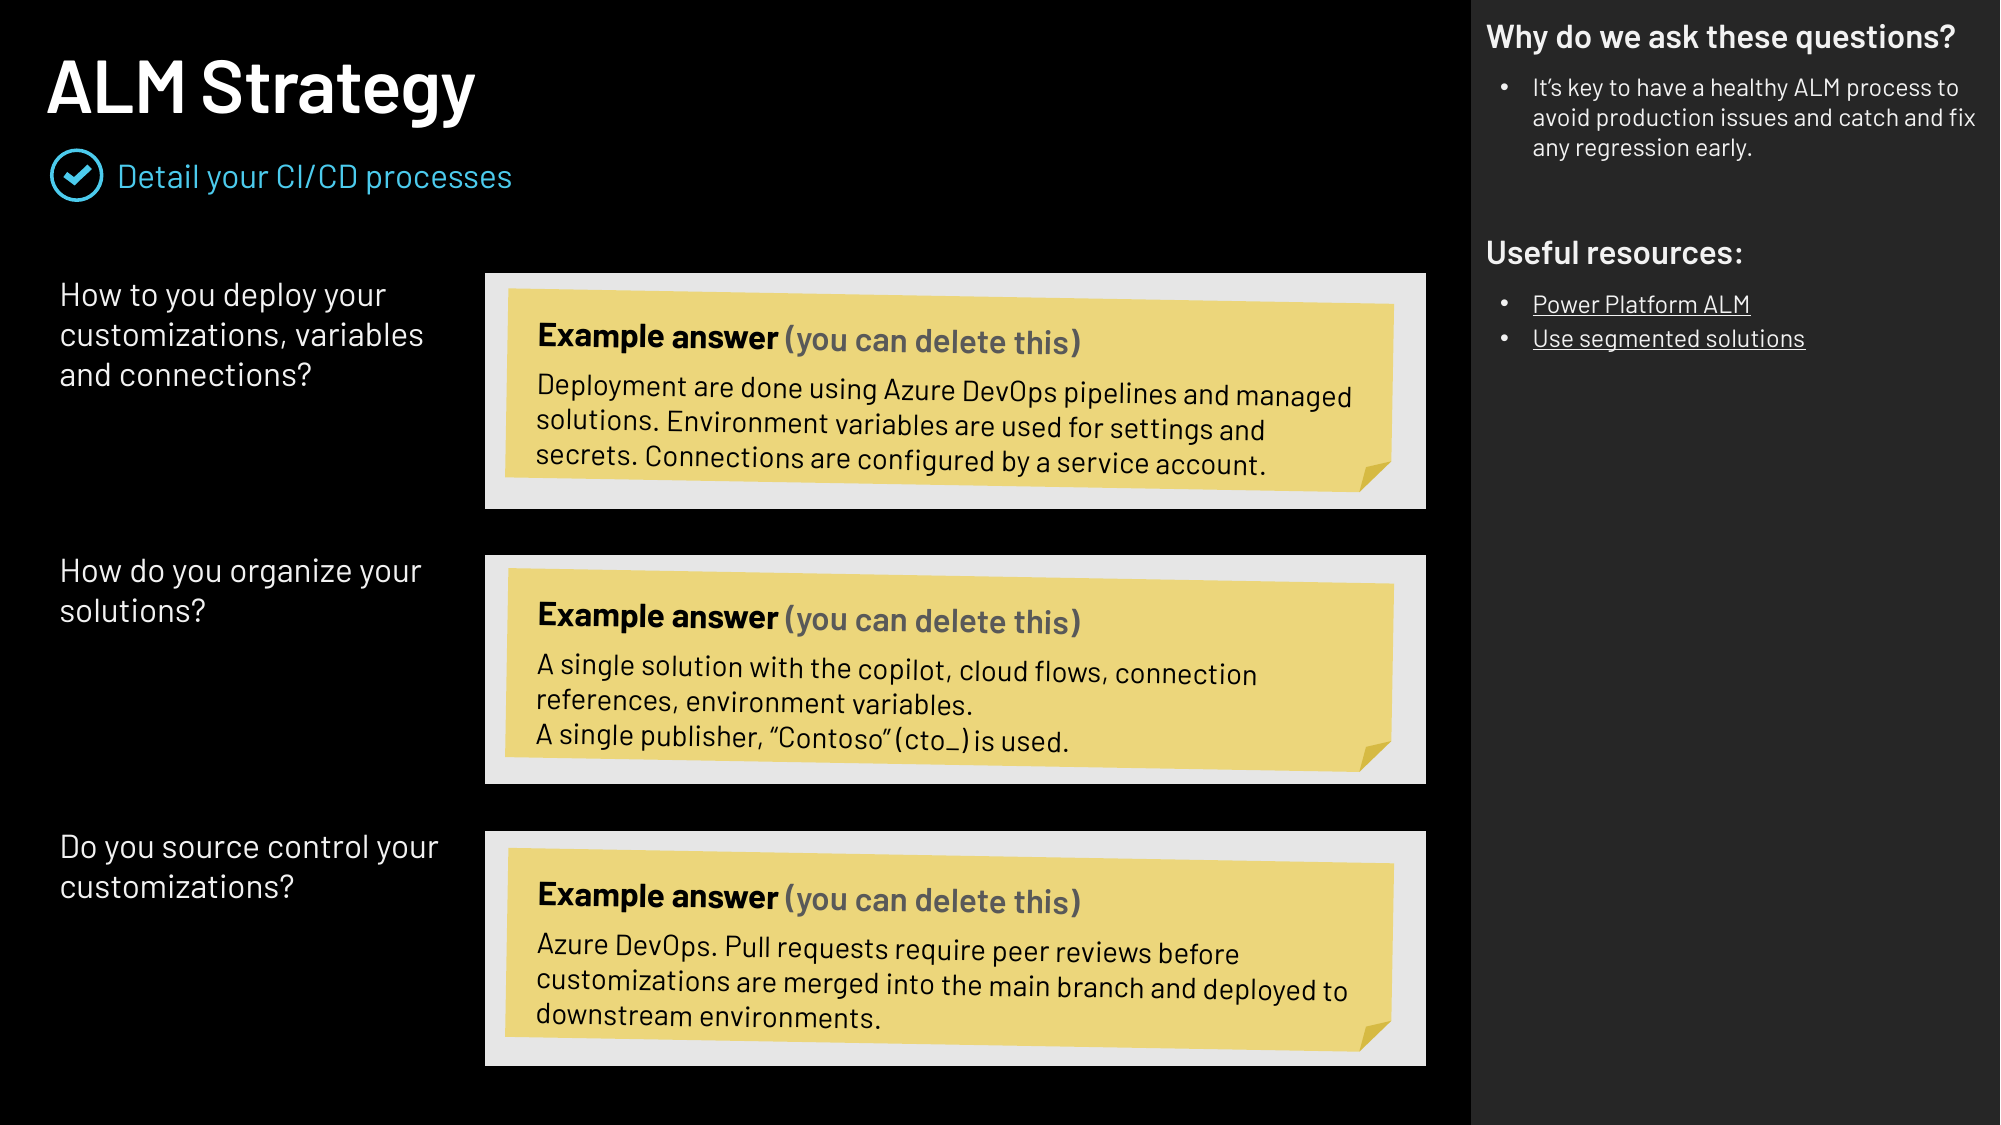

Why do we ask these questions?
It’s key to have a healthy ALM process to avoid production issues and catch and fix any regression early.

Useful resources:
Power Platform ALM
Use segmented solutions
ALM Strategy
Detail your CI/CD processes
| How to you deploy your customizations, variables and connections? |  |
| --- | --- |
|  |  |
| How do you organize your solutions? |  |
|  |  |
| Do you source control your customizations? |  |
Example answer (you can delete this)
Deployment are done using Azure DevOps pipelines and managed solutions. Environment variables are used for settings and secrets. Connections are configured by a service account.
Example answer (you can delete this)
A single solution with the copilot, cloud flows, connection references, environment variables.
A single publisher, “Contoso” (cto_) is used.
Example answer (you can delete this)
Azure DevOps. Pull requests require peer reviews before customizations are merged into the main branch and deployed to downstream environments.